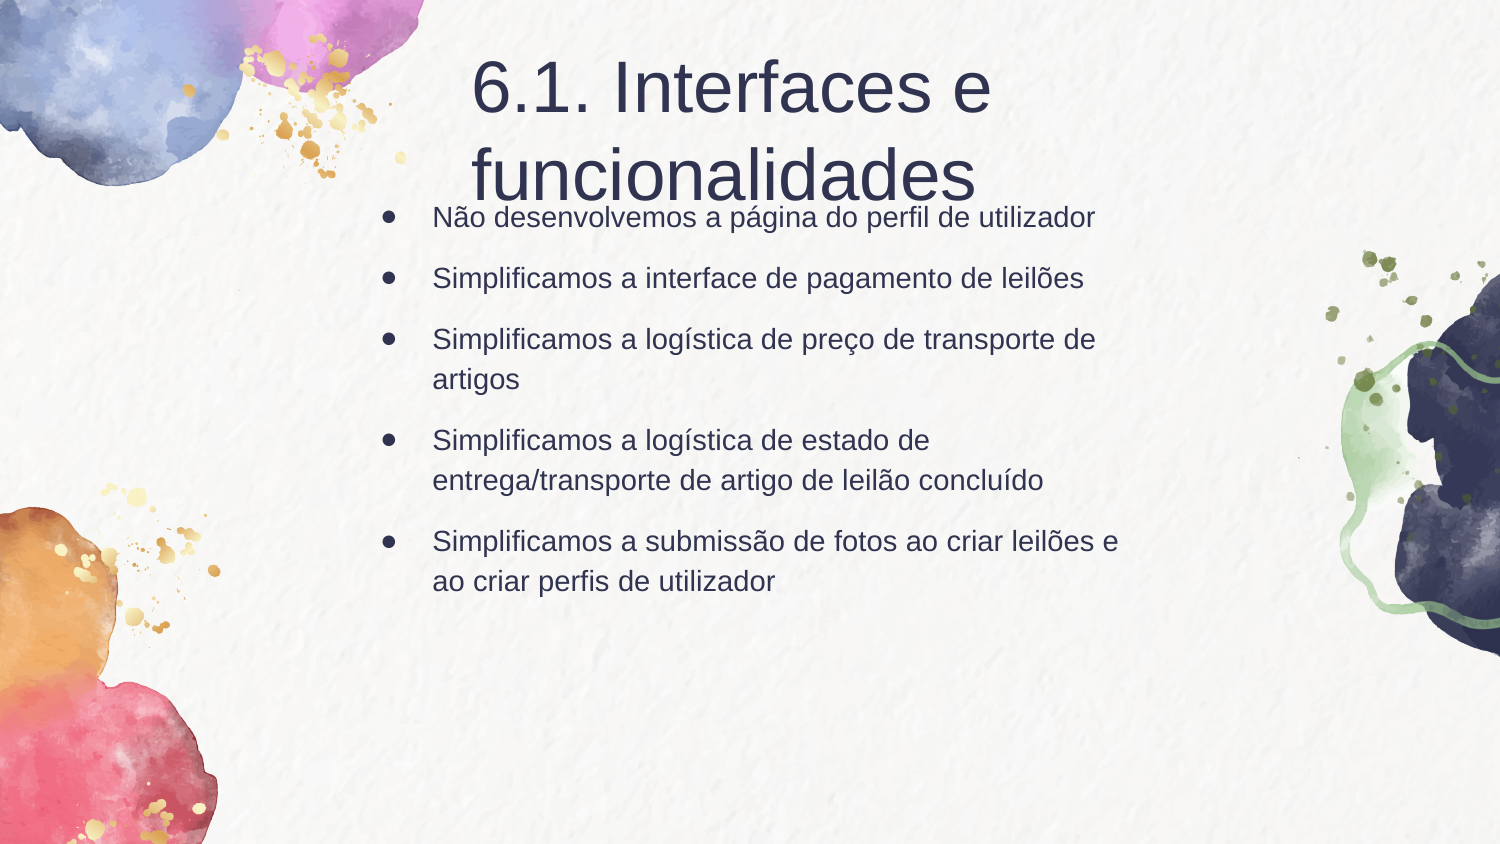

6.1. Interfaces e funcionalidades
Não desenvolvemos a página do perfil de utilizador
Simplificamos a interface de pagamento de leilões
Simplificamos a logística de preço de transporte de artigos
Simplificamos a logística de estado de entrega/transporte de artigo de leilão concluído
Simplificamos a submissão de fotos ao criar leilões e ao criar perfis de utilizador